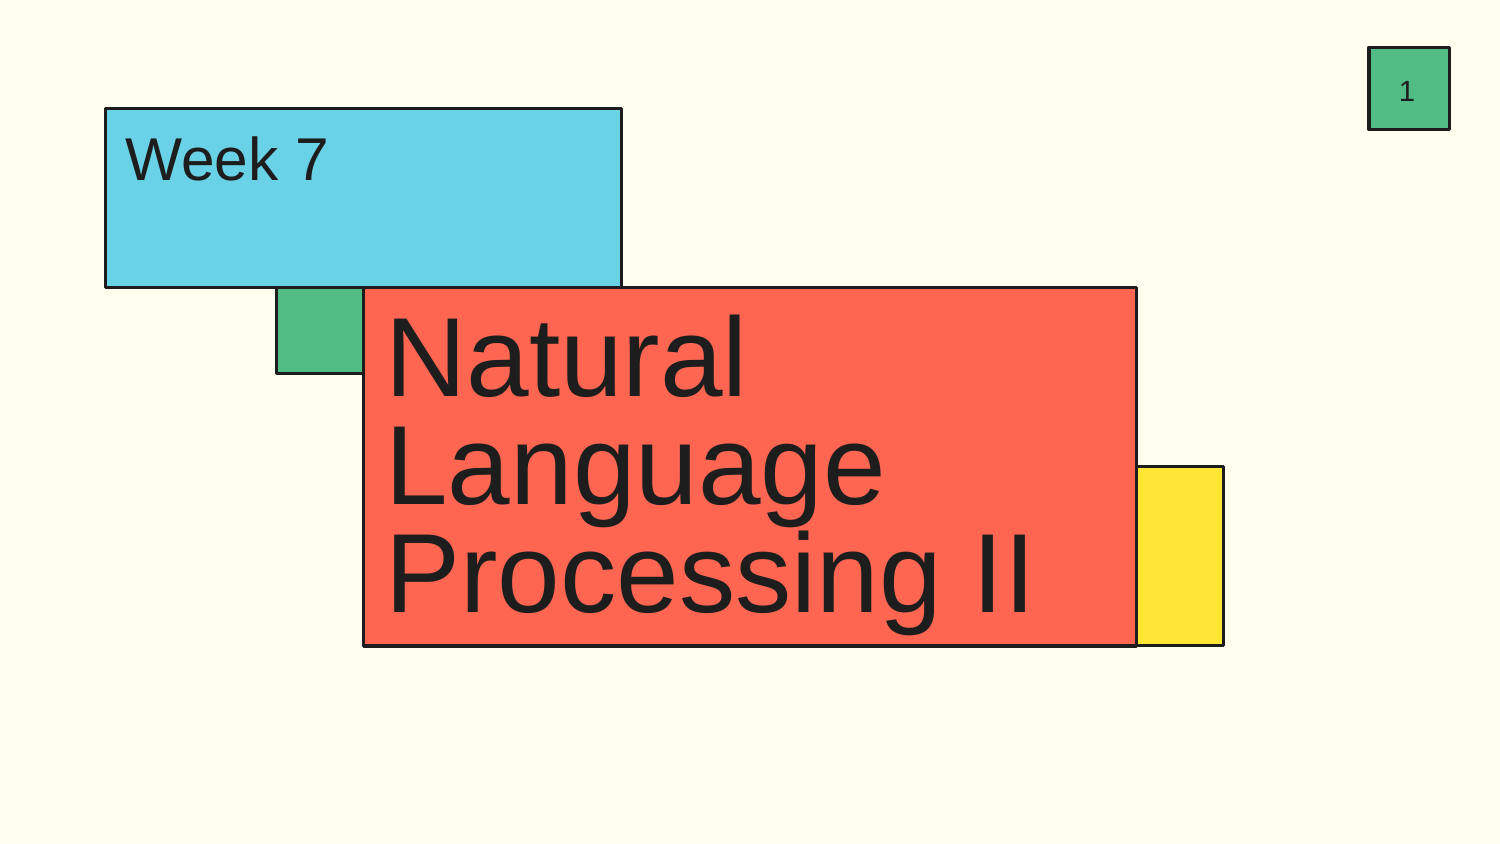

1
# Week 7
Natural Language Processing II